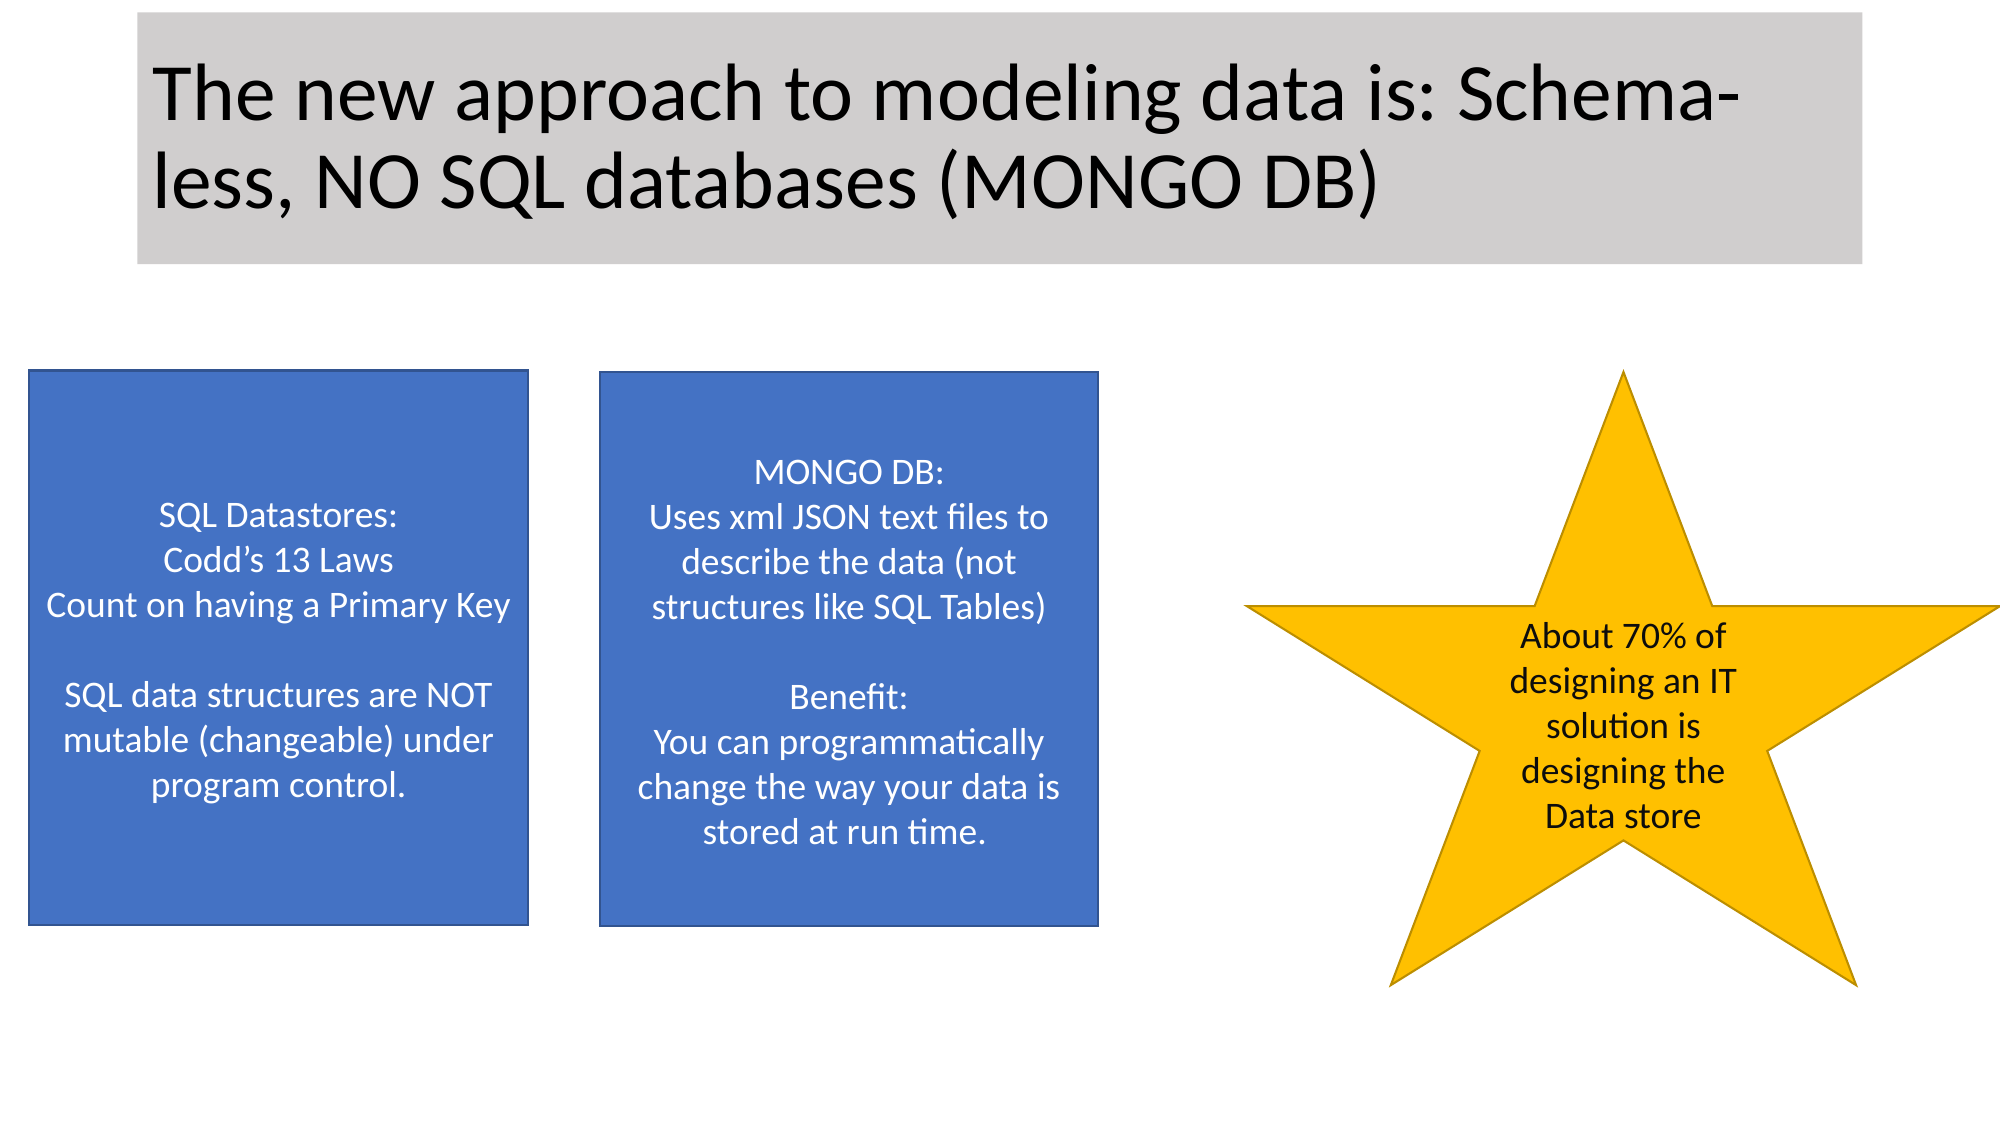

# The new approach to modeling data is: Schema-less, NO SQL databases (MONGO DB)
SQL Datastores:
Codd’s 13 Laws
Count on having a Primary Key

SQL data structures are NOT mutable (changeable) under program control.
MONGO DB:
Uses xml JSON text files to describe the data (not structures like SQL Tables)

Benefit:
You can programmatically change the way your data is stored at run time.
About 70% of designing an IT solution is designing the Data store